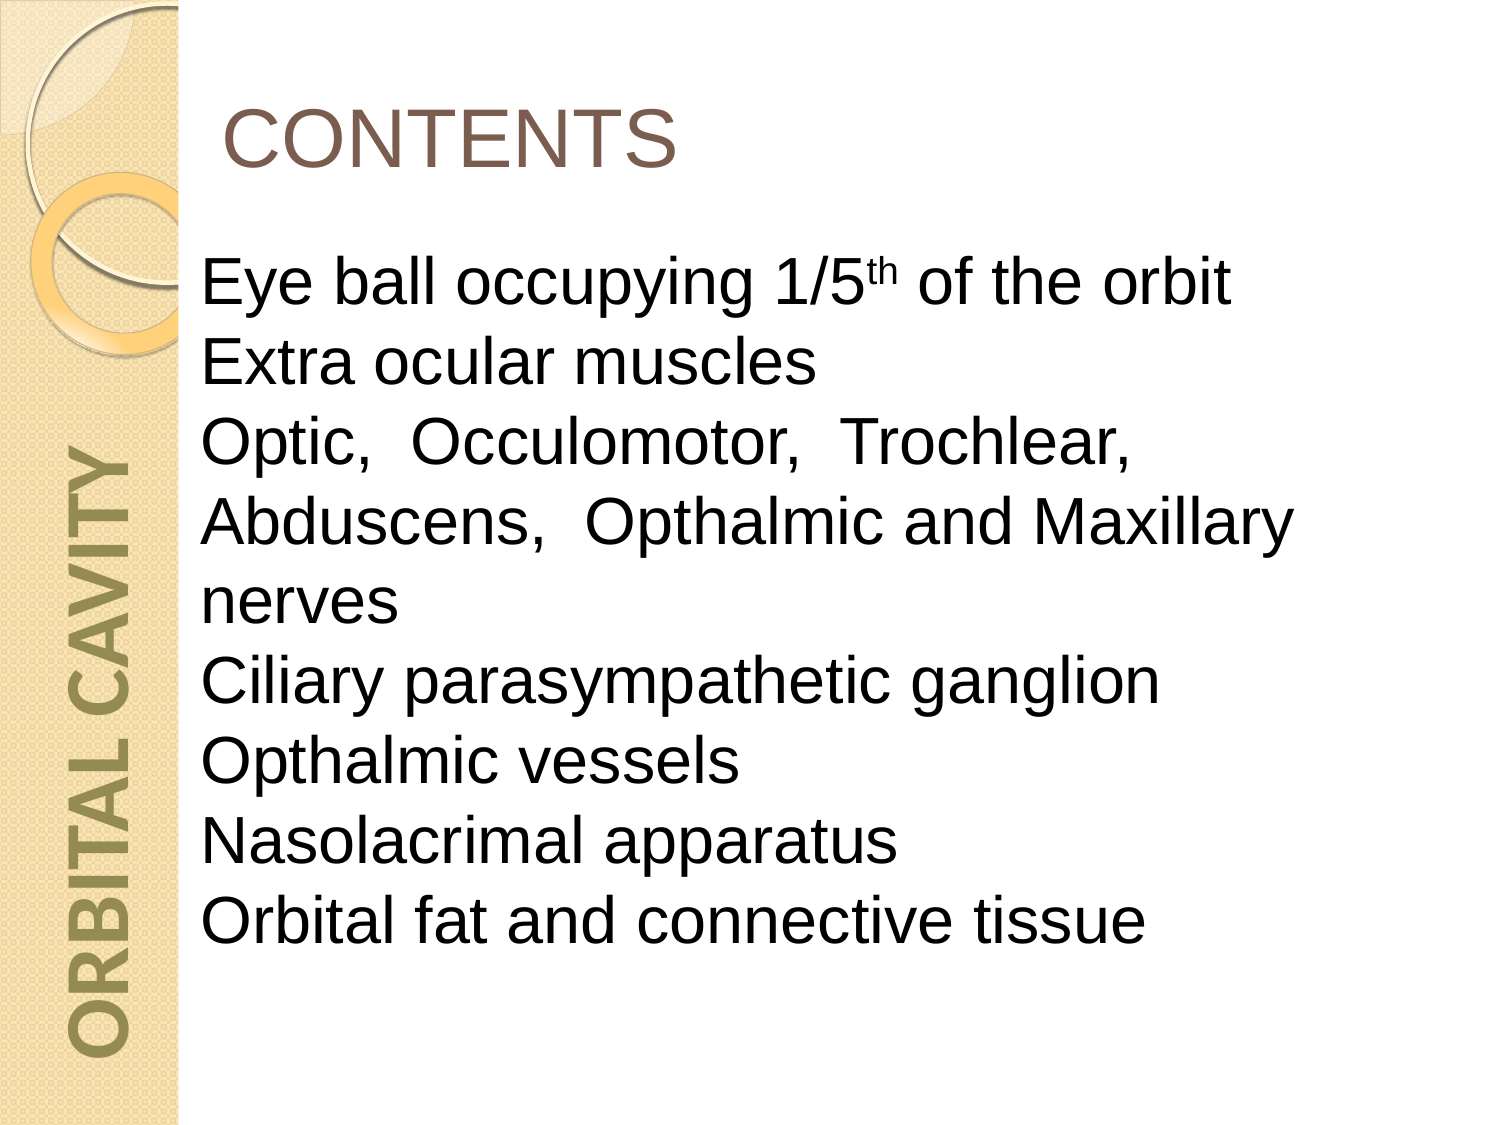

# CONTENTS
Eye ball occupying 1/5th of the orbit
Extra ocular muscles
Optic,  Occulomotor,  Trochlear, Abduscens,  Opthalmic and Maxillary nerves
Ciliary parasympathetic ganglion
Opthalmic vessels
Nasolacrimal apparatus
Orbital fat and connective tissue
ORBITAL CAVITY